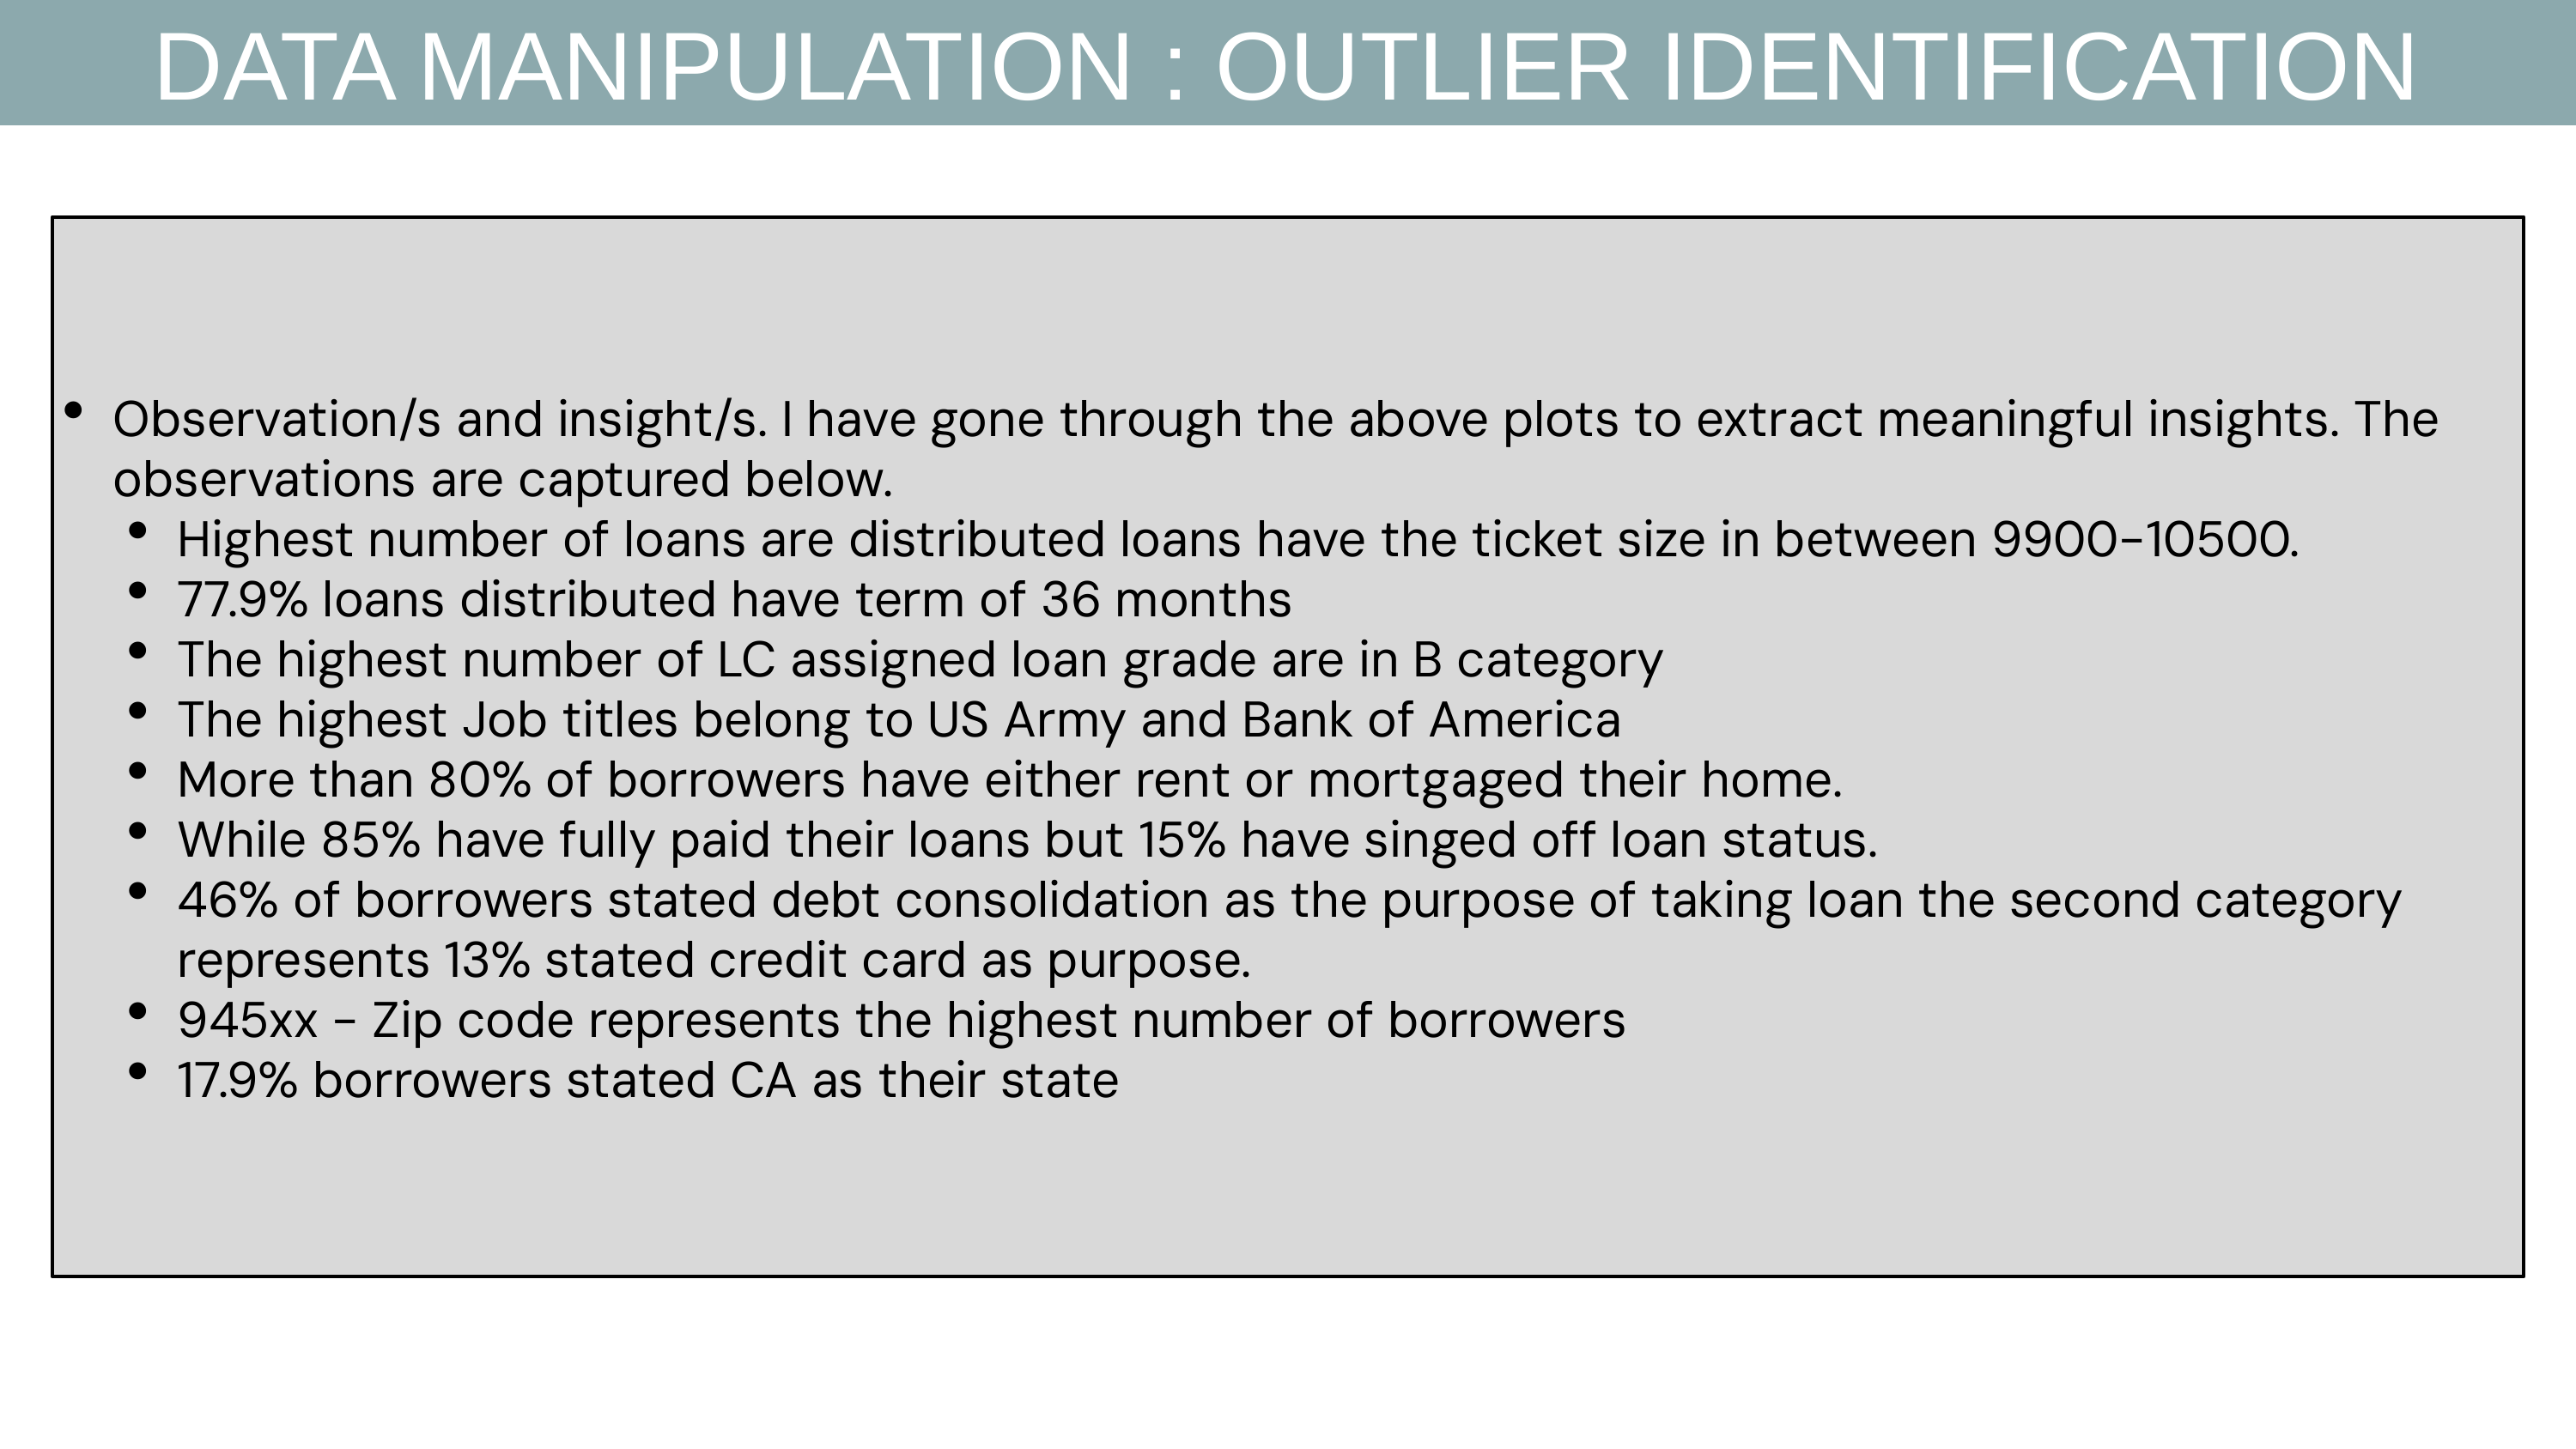

DATA MANIPULATION : OUTLIER IDENTIFICATION
Observation/s and insight/s. I have gone through the above plots to extract meaningful insights. The observations are captured below.
Highest number of loans are distributed loans have the ticket size in between 9900-10500.
77.9% loans distributed have term of 36 months
The highest number of LC assigned loan grade are in B category
The highest Job titles belong to US Army and Bank of America
More than 80% of borrowers have either rent or mortgaged their home.
While 85% have fully paid their loans but 15% have singed off loan status.
46% of borrowers stated debt consolidation as the purpose of taking loan the second category represents 13% stated credit card as purpose.
945xx - Zip code represents the highest number of borrowers
17.9% borrowers stated CA as their state